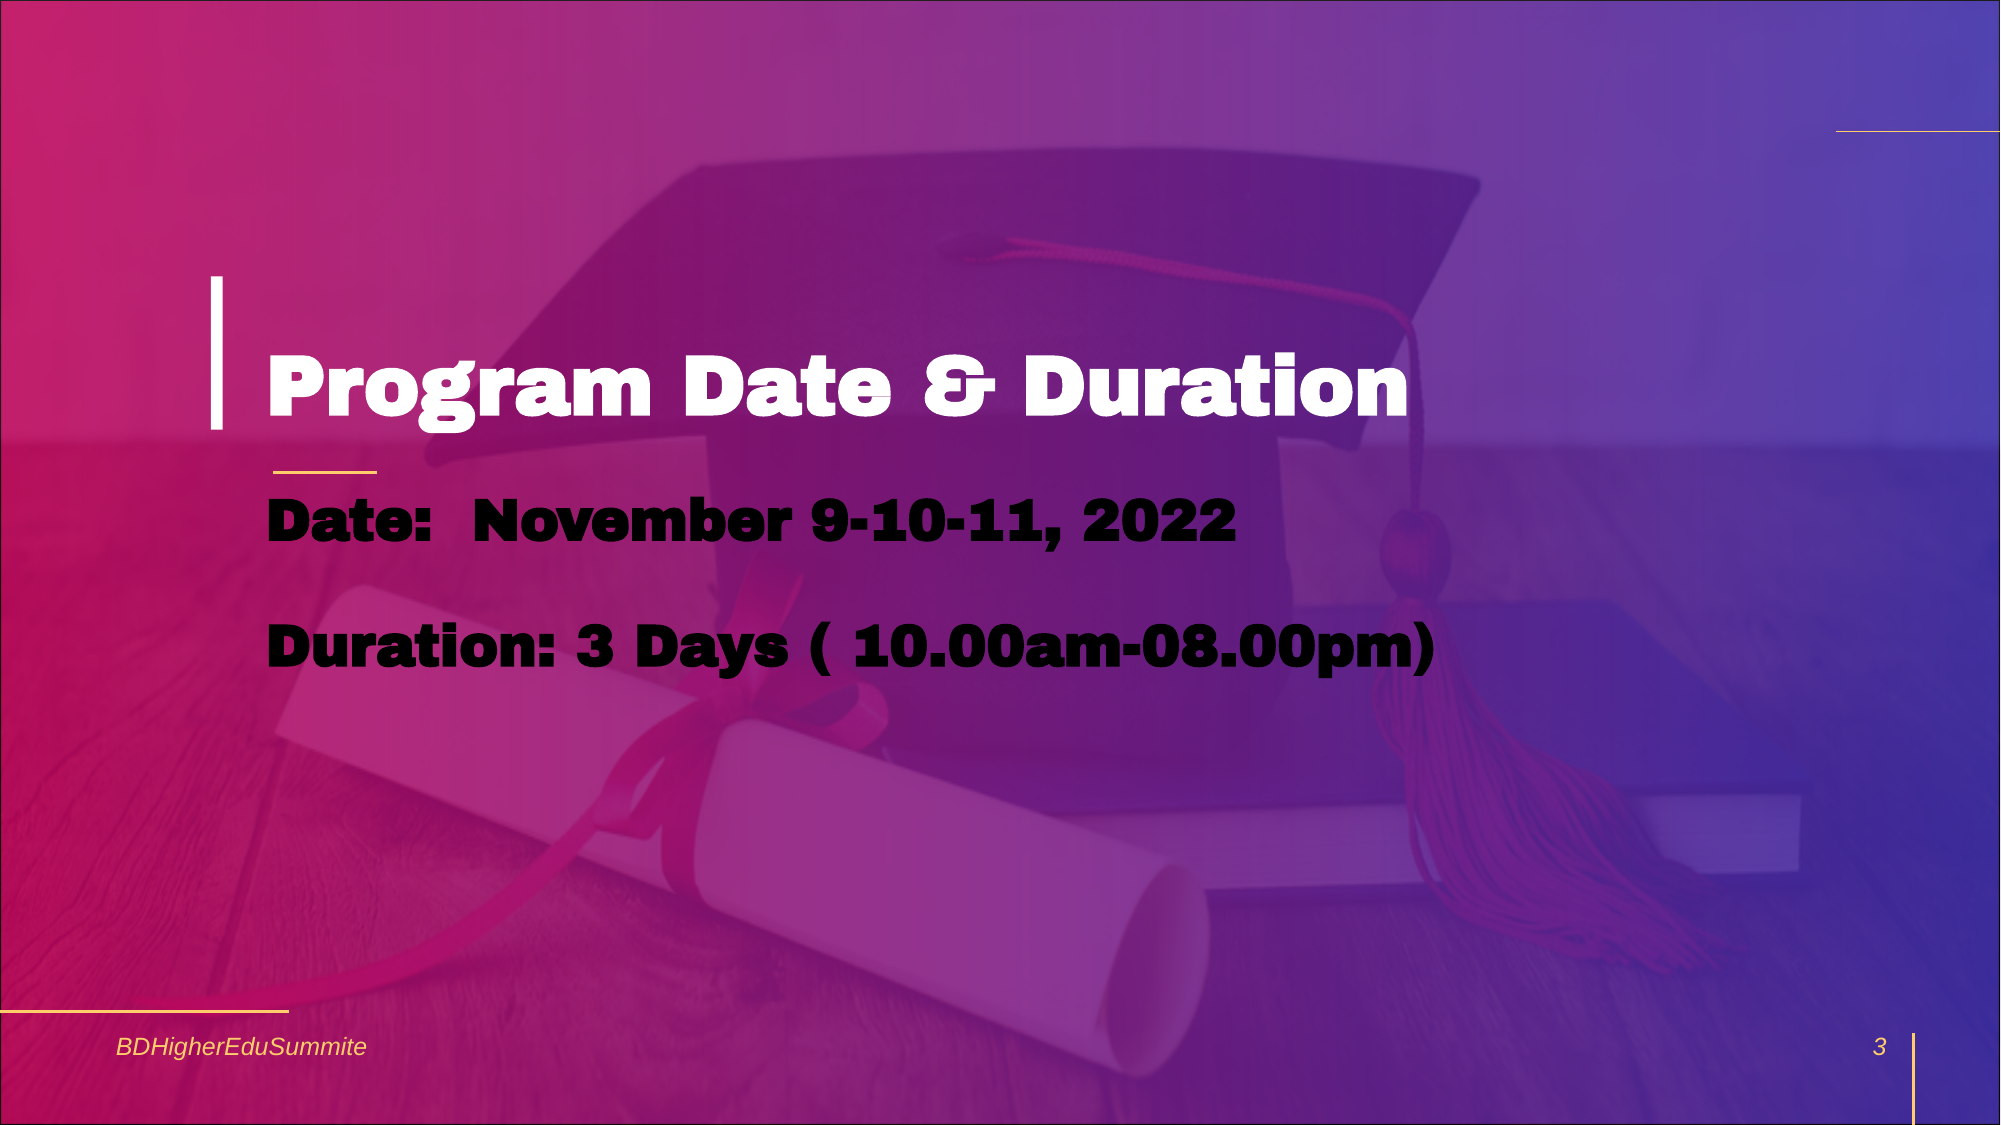

# Program Date & Duration
Date:  November 9-10-11, 2022
Duration: 3 Days ( 10.00am-08.00pm)
BDHigherEduSummite
3